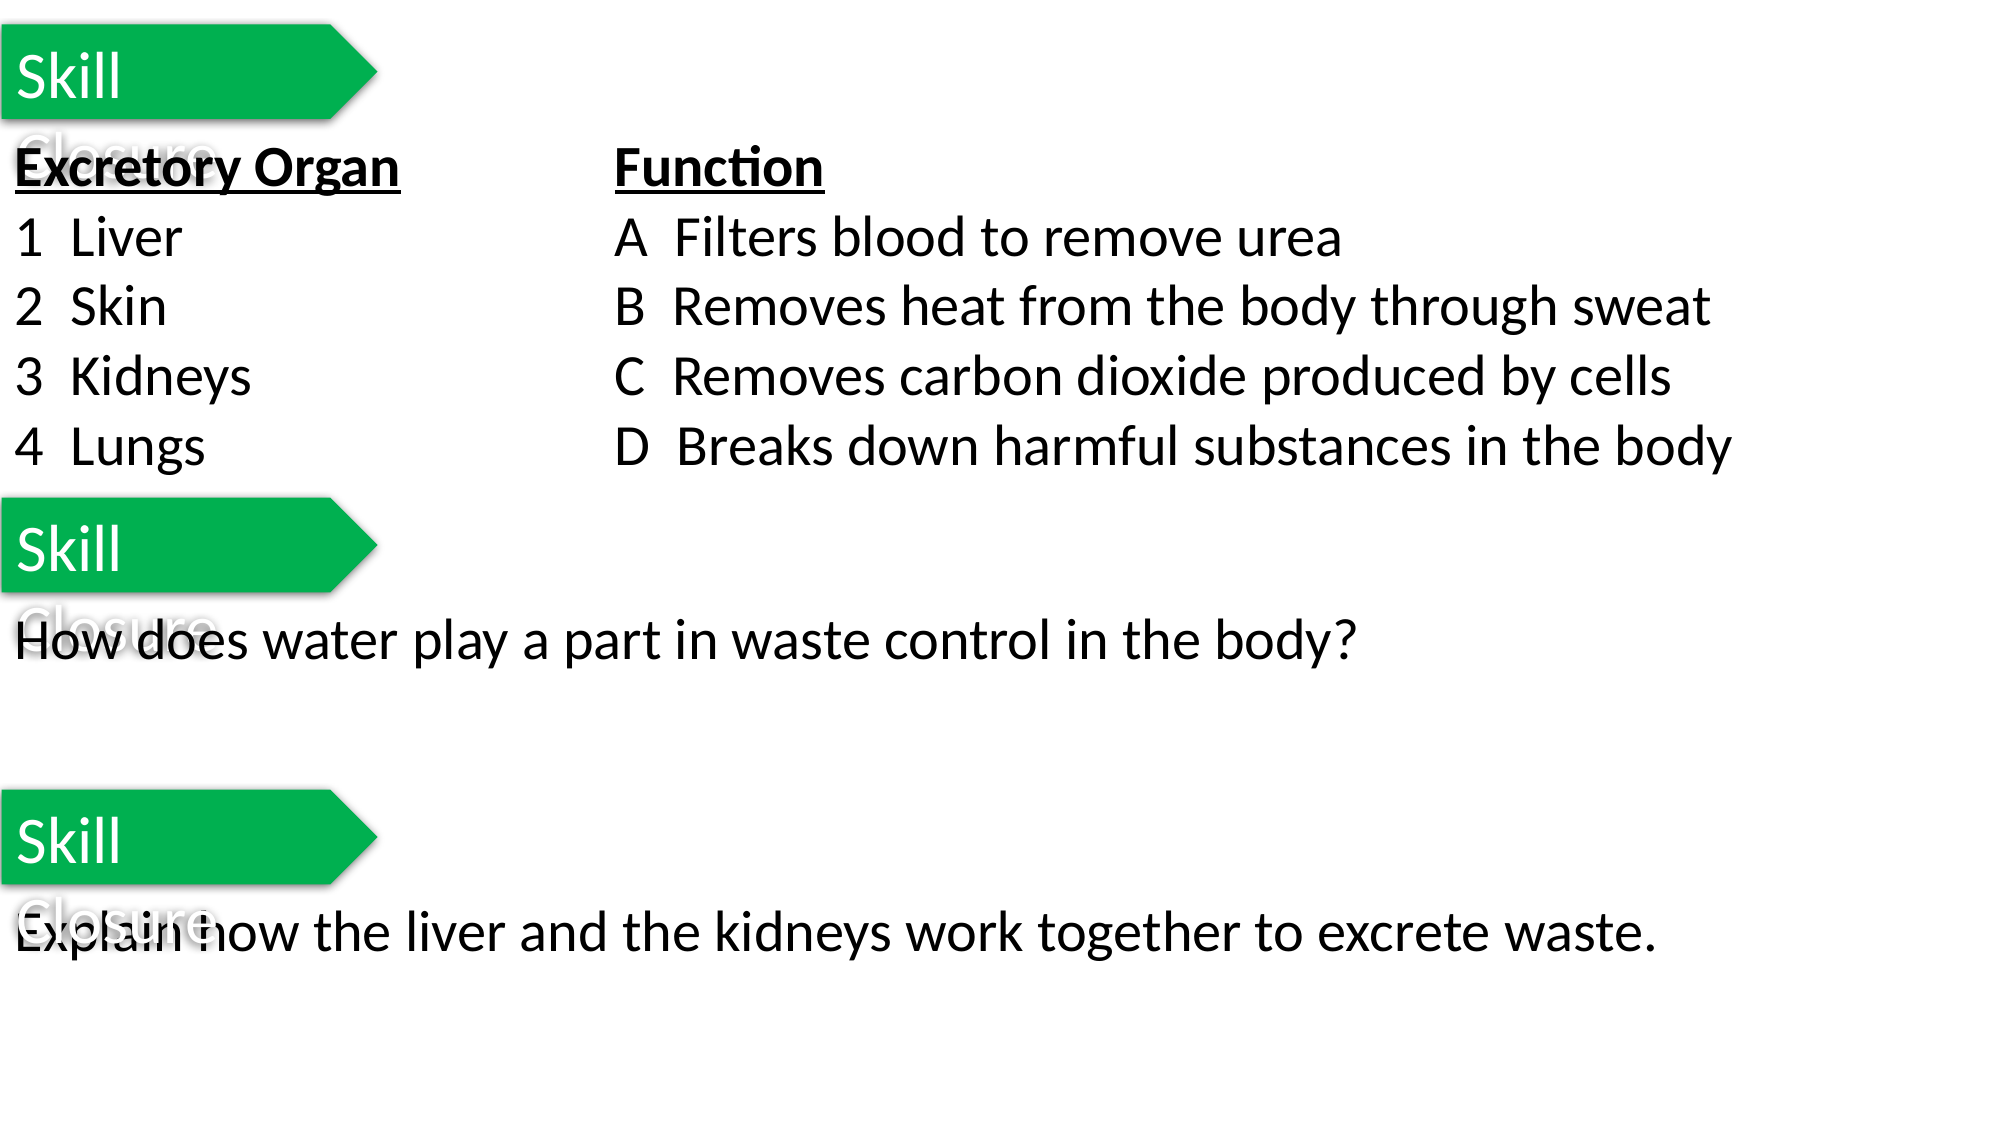

Skill Closure
Excretory Organ		Function
1  Liver			A  Filters blood to remove urea
2  Skin			B  Removes heat from the body through sweat
3  Kidneys			C  Removes carbon dioxide produced by cells
4  Lungs			D  Breaks down harmful substances in the body
Skill Closure
How does water play a part in waste control in the body?
Skill Closure
Explain how the liver and the kidneys work together to excrete waste.